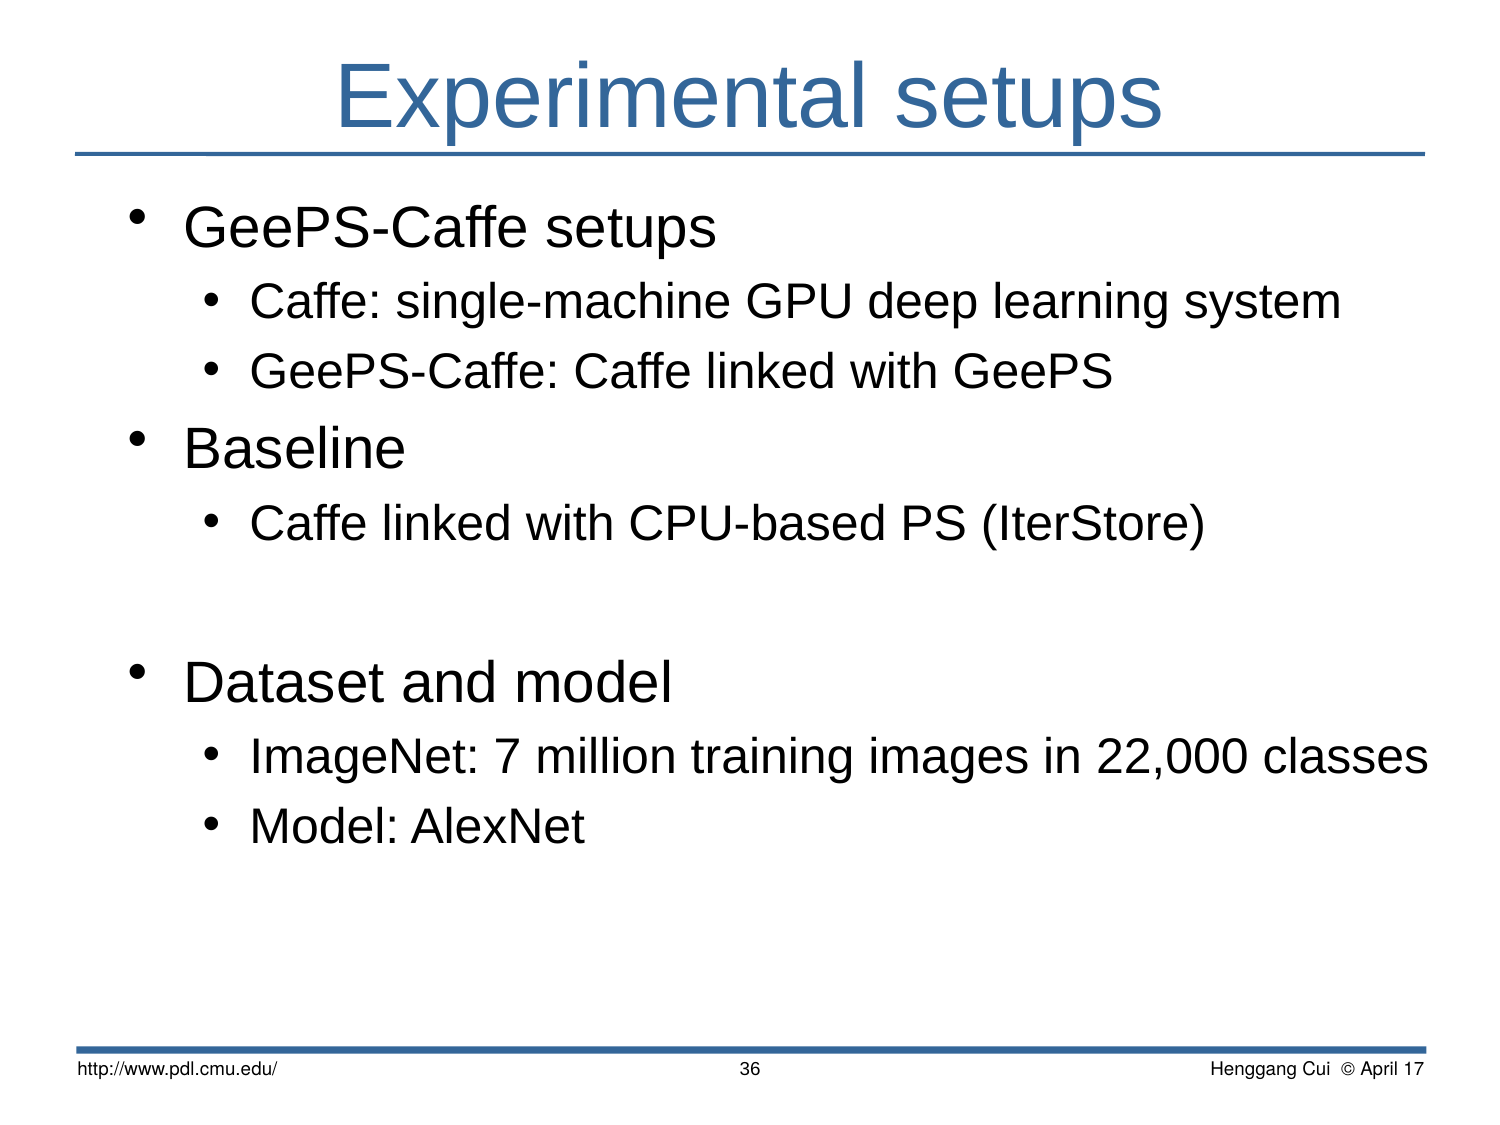

# Experimental setups
GeePS-Caffe setups
Caffe: single-machine GPU deep learning system
GeePS-Caffe: Caffe linked with GeePS
Baseline
Caffe linked with CPU-based PS (IterStore)

Dataset and model
ImageNet: 7 million training images in 22,000 classes
Model: AlexNet

http://www.pdl.cmu.edu/
   Henggang Cui  © April 17
36